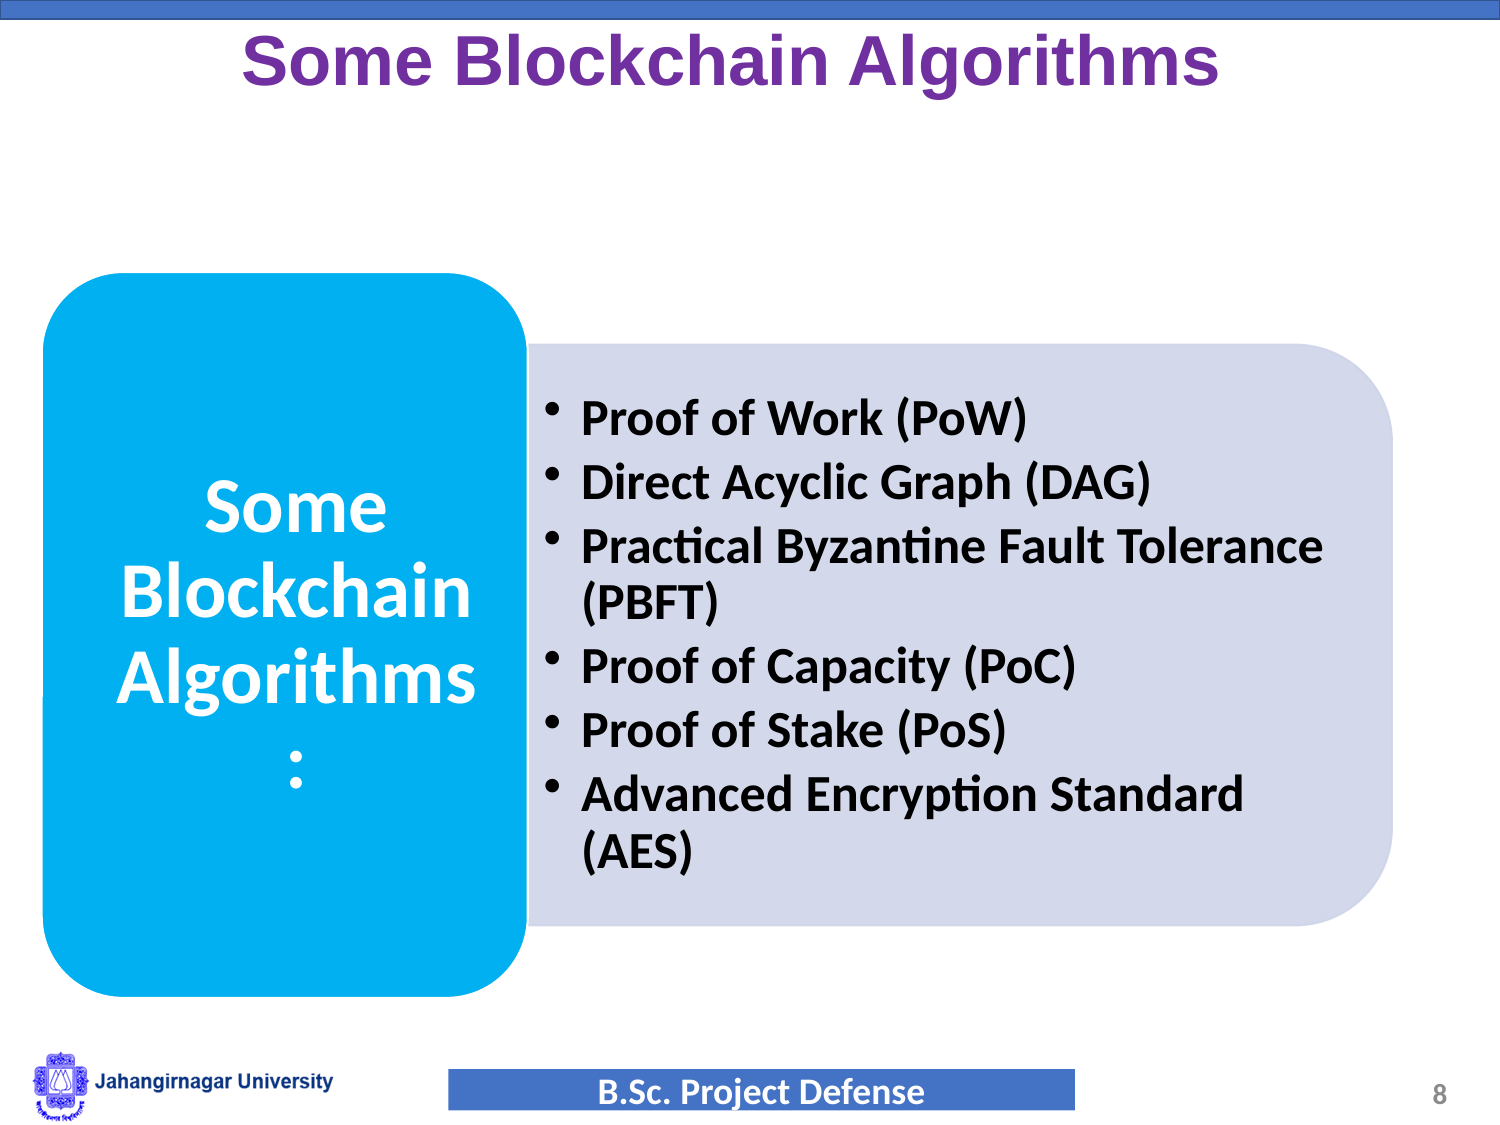

# Some Blockchain Algorithms
Proof of Work (PoW)
Direct Acyclic Graph (DAG)
Practical Byzantine Fault Tolerance (PBFT)
Proof of Capacity (PoC)
Proof of Stake (PoS)
Advanced Encryption Standard (AES)
Some Blockchain Algorithms:
8